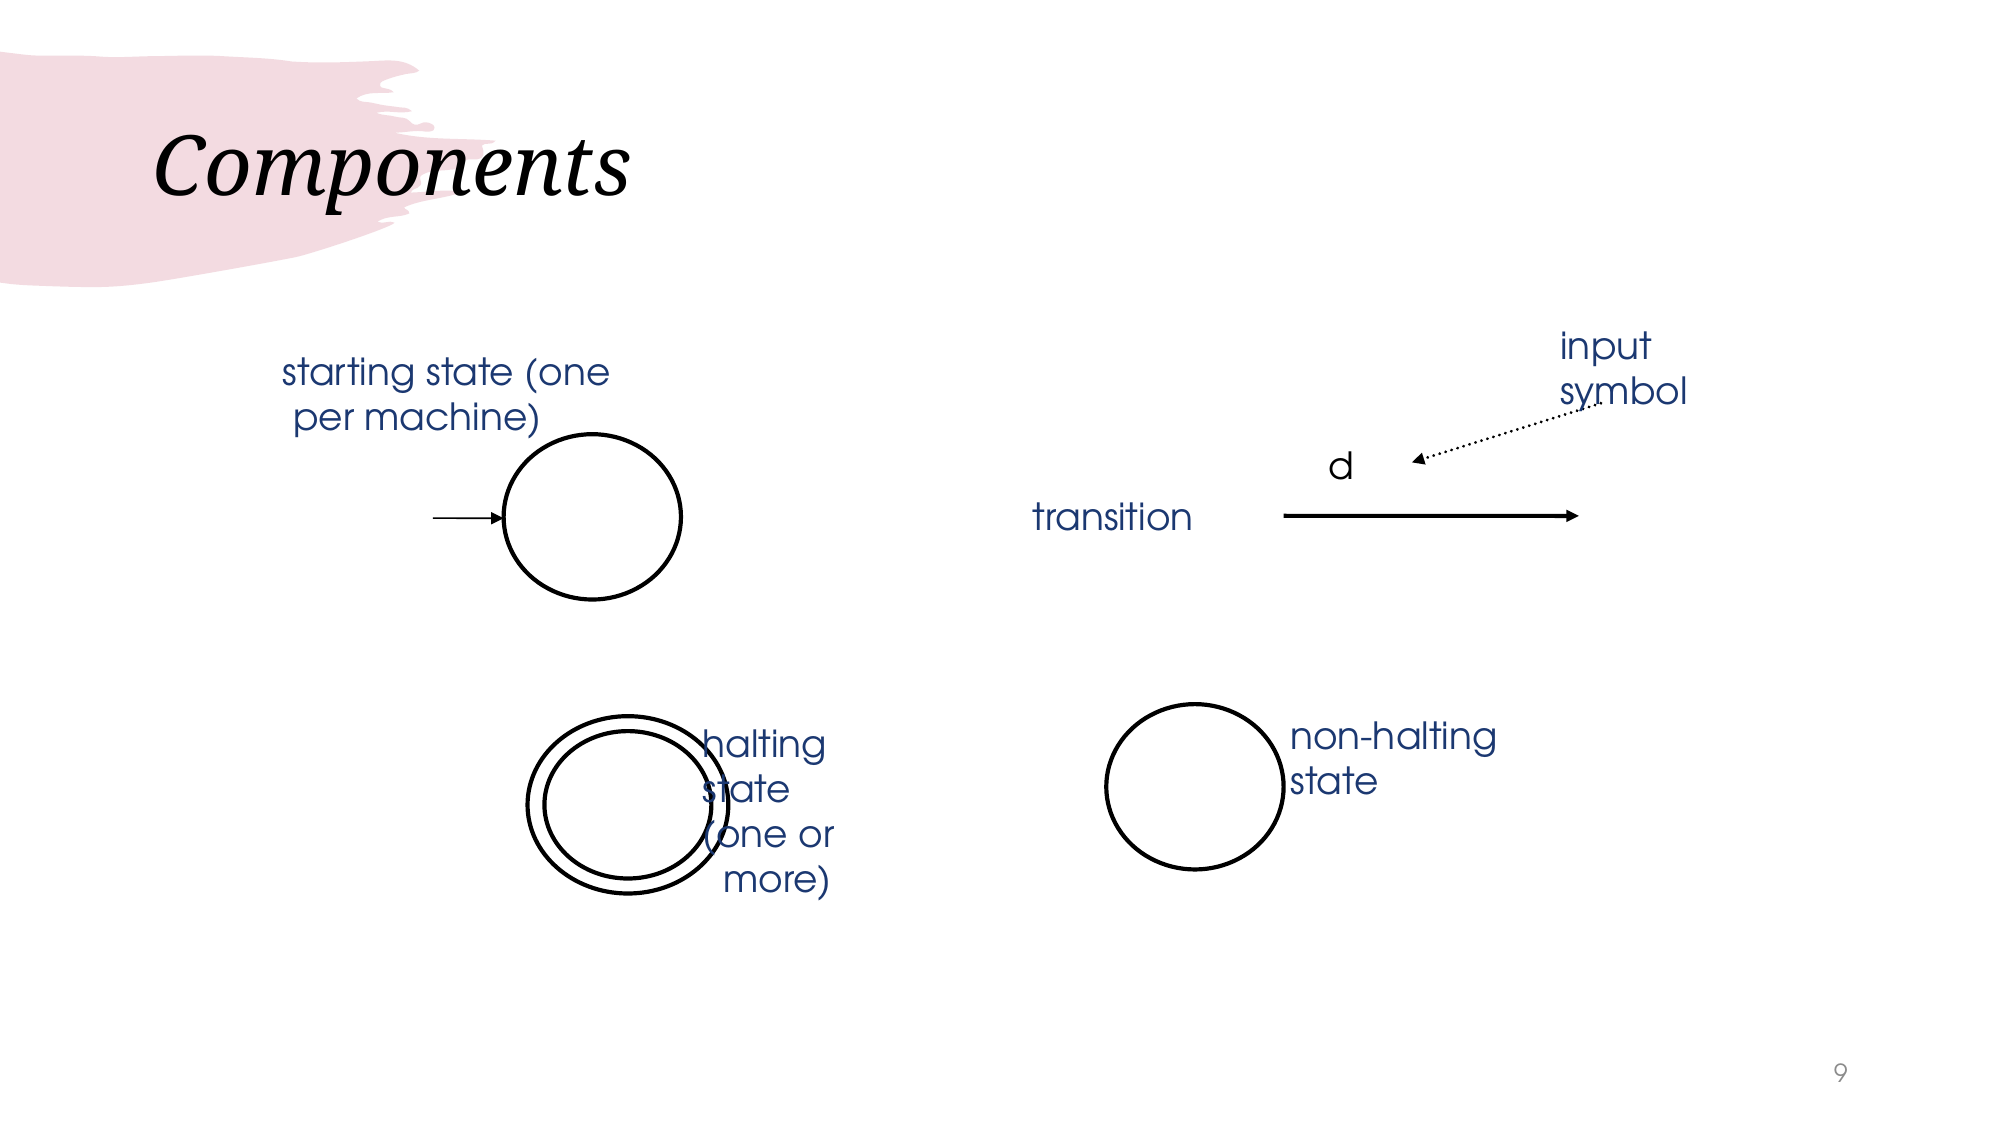

# Components
input
symbol

starting state (one
 per machine)

d
transition

non-halting
state

halting
state
(one or
  more)

9